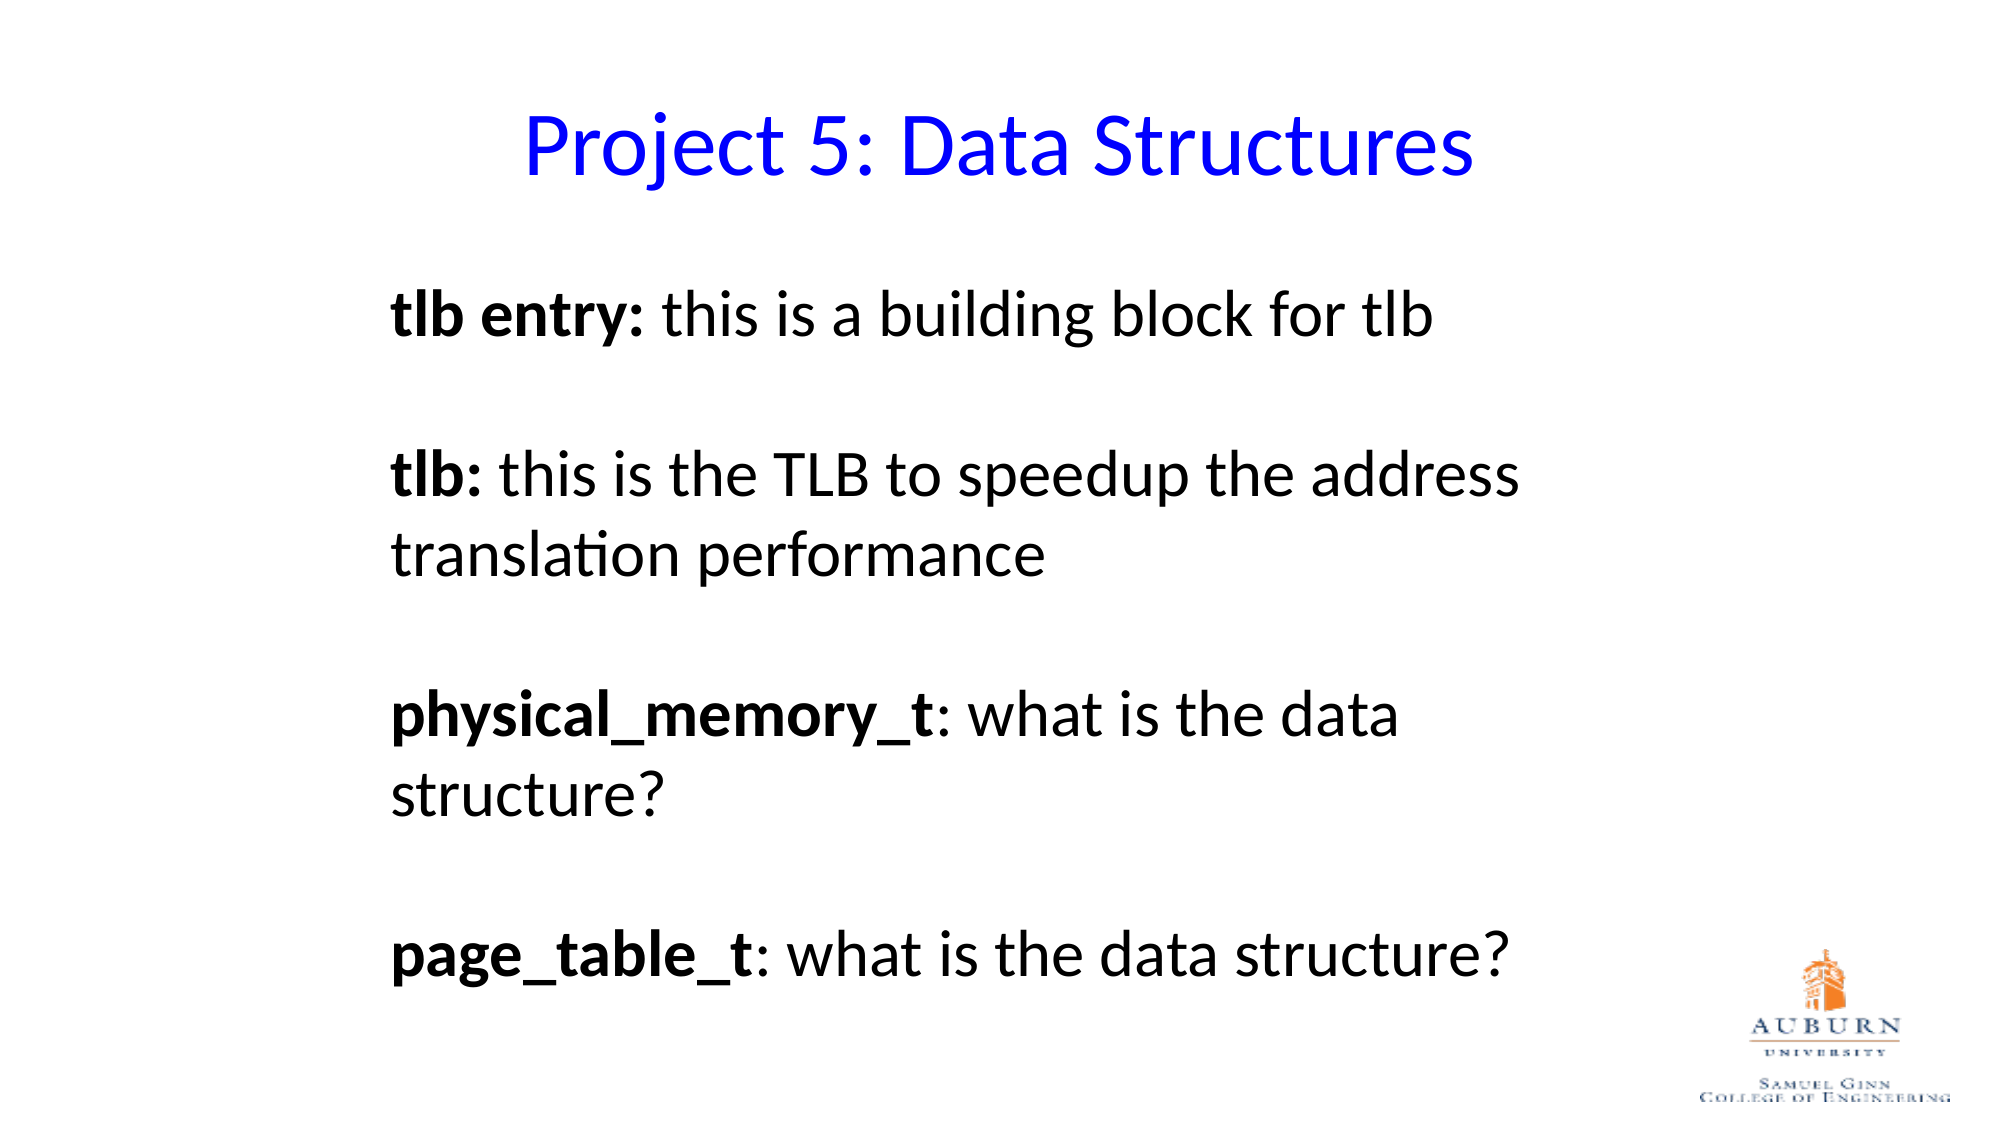

# Project 5: Data Structures
tlb entry: this is a building block for tlb

tlb: this is the TLB to speedup the address translation performance

physical_memory_t: what is the data structure?

page_table_t: what is the data structure?